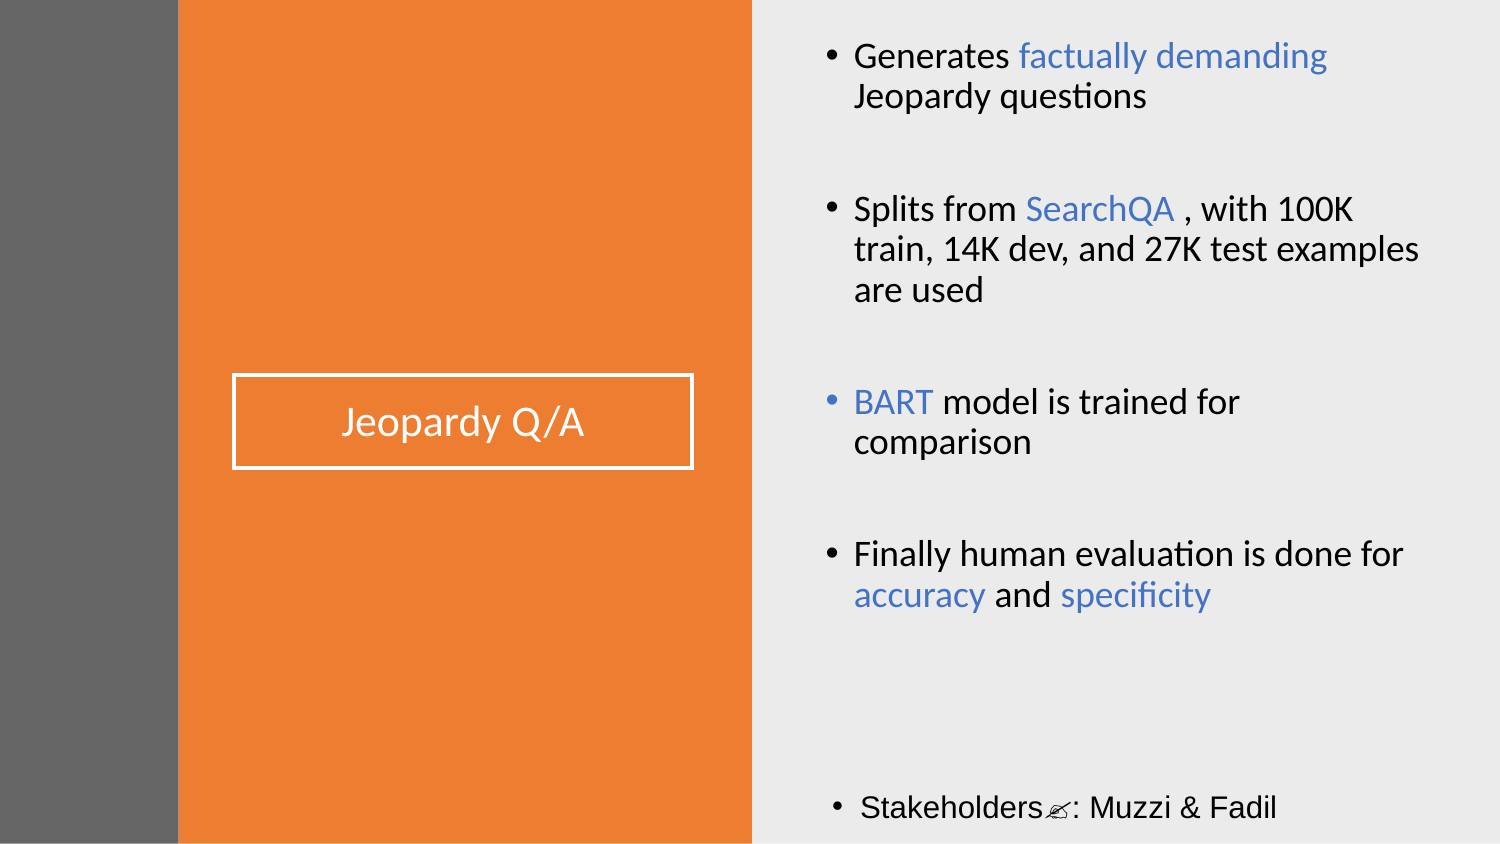

Generates factually demanding Jeopardy questions

Splits from SearchQA , with 100K train, 14K dev, and 27K test examples are used

BART model is trained for comparison

Finally human evaluation is done for accuracy and specificity
# Jeopardy Q/A
Stakeholders✍️: Muzzi & Fadil